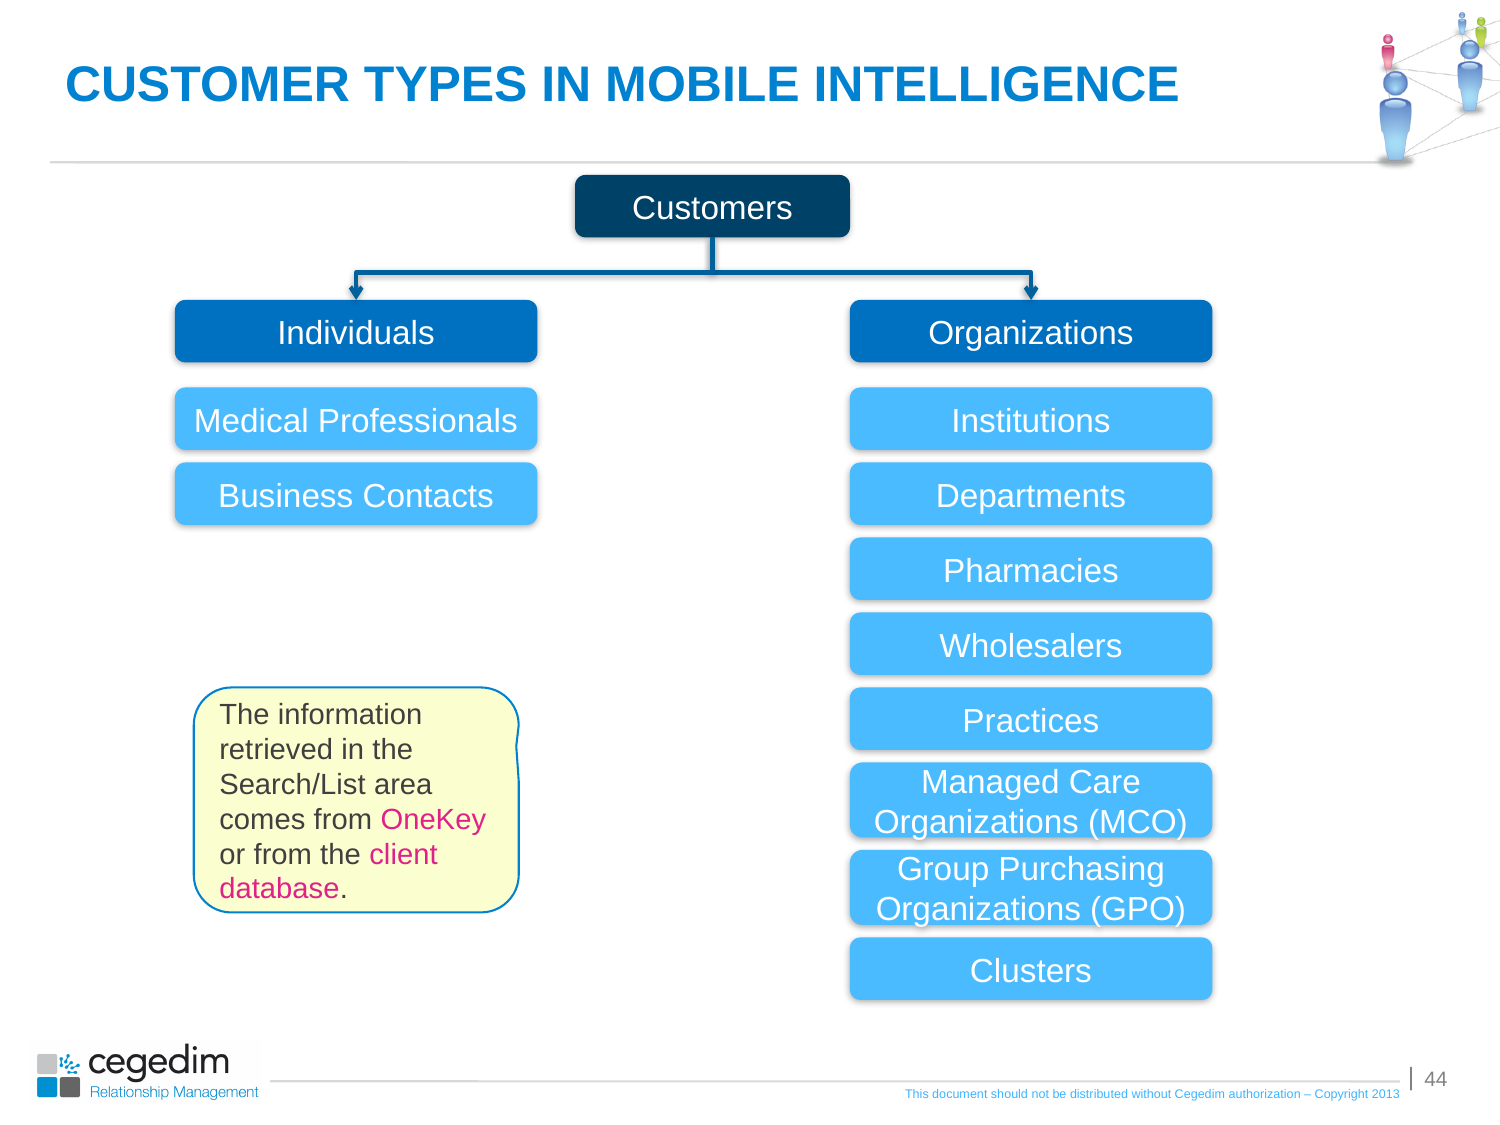

# CUSTOMER TYPES IN MOBILE INTELLIGENCE
Customers
Individuals
Organizations
Medical Professionals
Institutions
Business Contacts
Departments
Pharmacies
Wholesalers
The information retrieved in the Search/List area comes from OneKey or from the client database.
Practices
Managed Care Organizations (MCO)
Group Purchasing Organizations (GPO)
Clusters